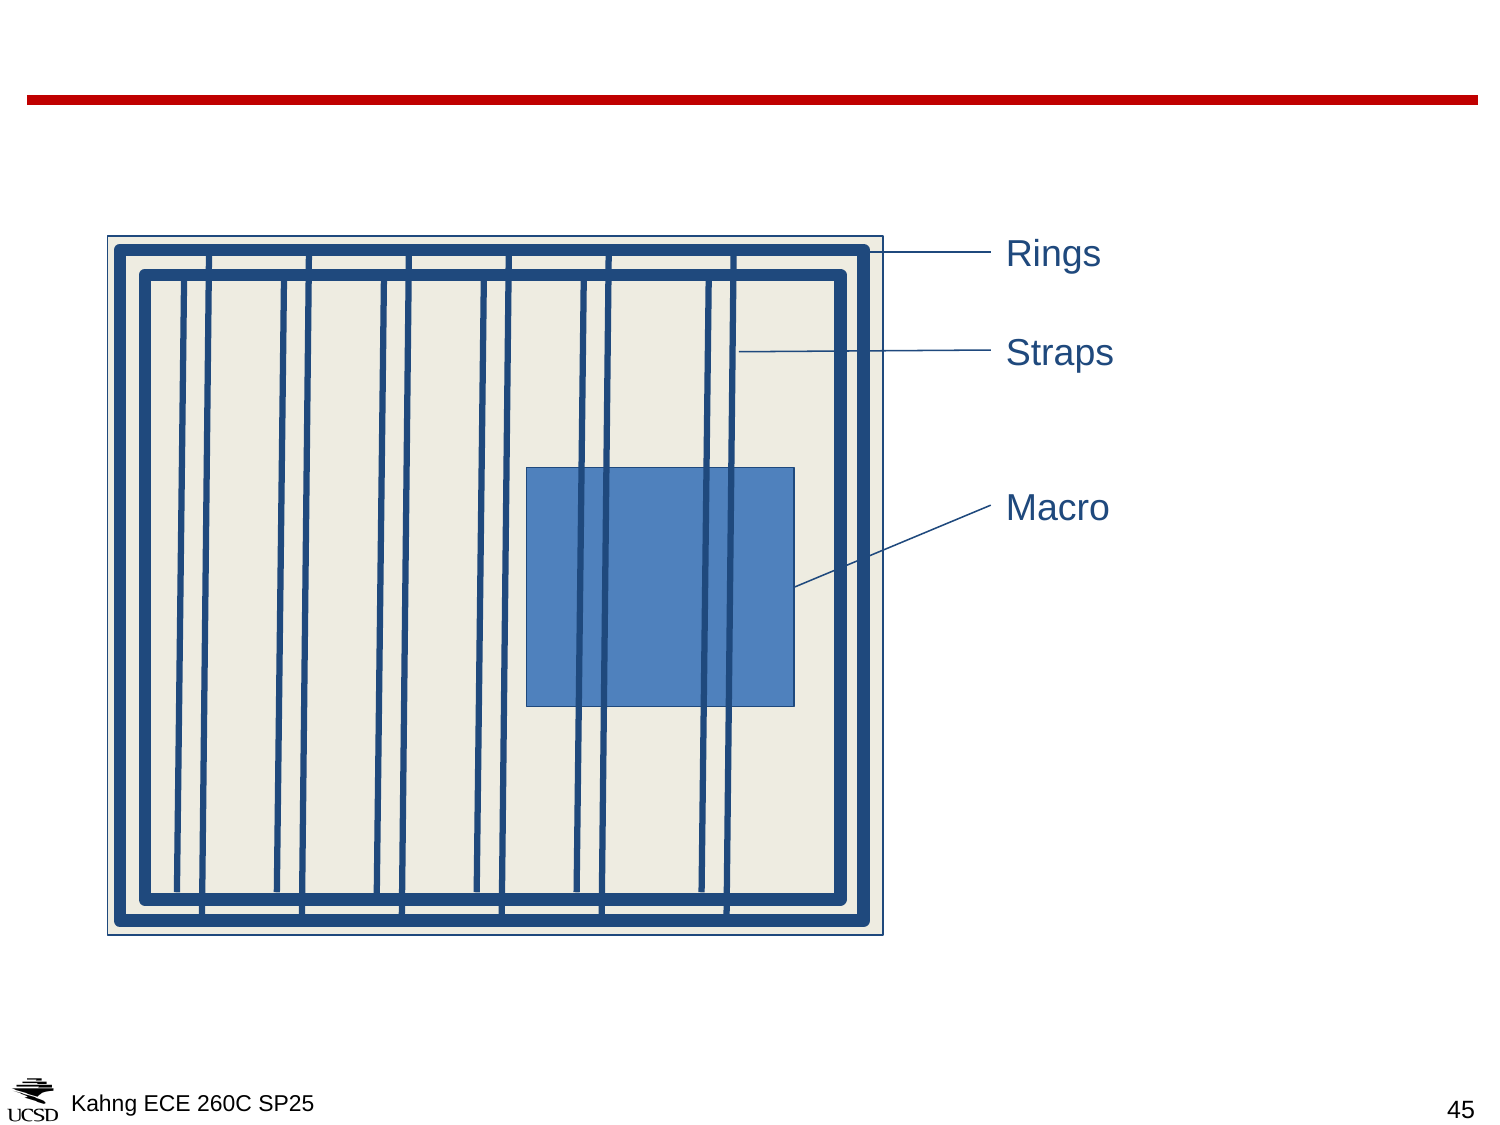

Rings

Straps

Macro
Kahng ECE 260C SP25